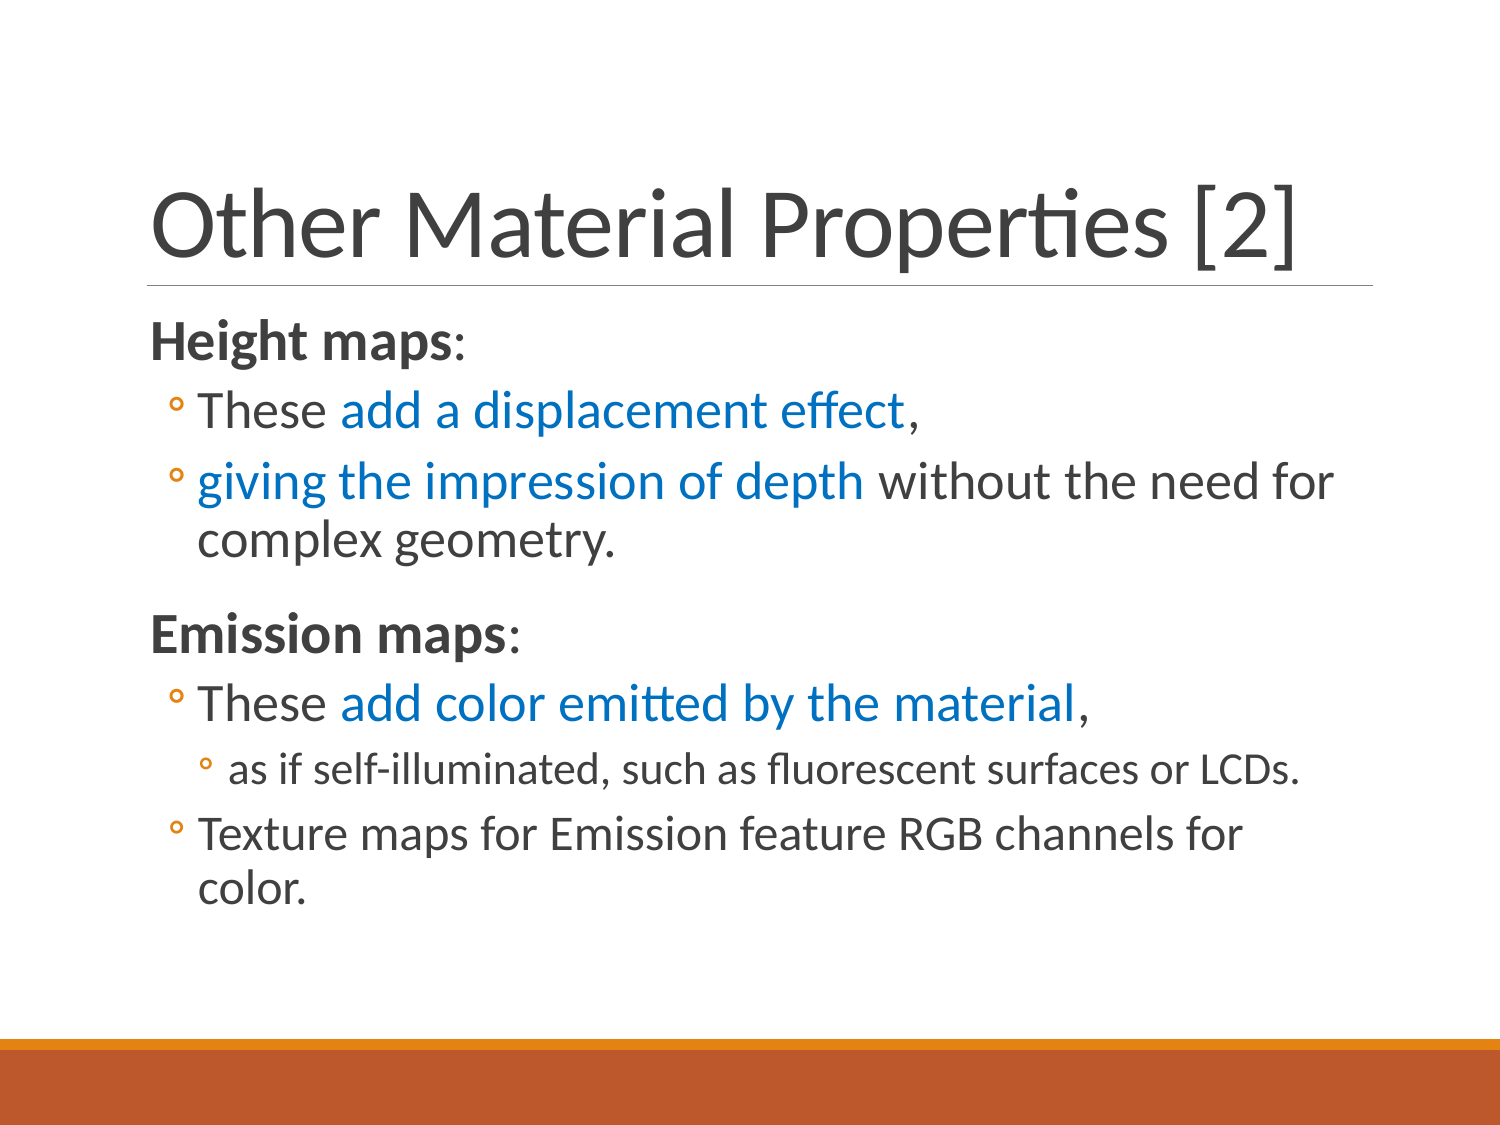

# Other Material Properties [2]
Height maps:
These add a displacement effect,
giving the impression of depth without the need for complex geometry.
Emission maps:
These add color emitted by the material,
as if self-illuminated, such as fluorescent surfaces or LCDs.
Texture maps for Emission feature RGB channels for color.